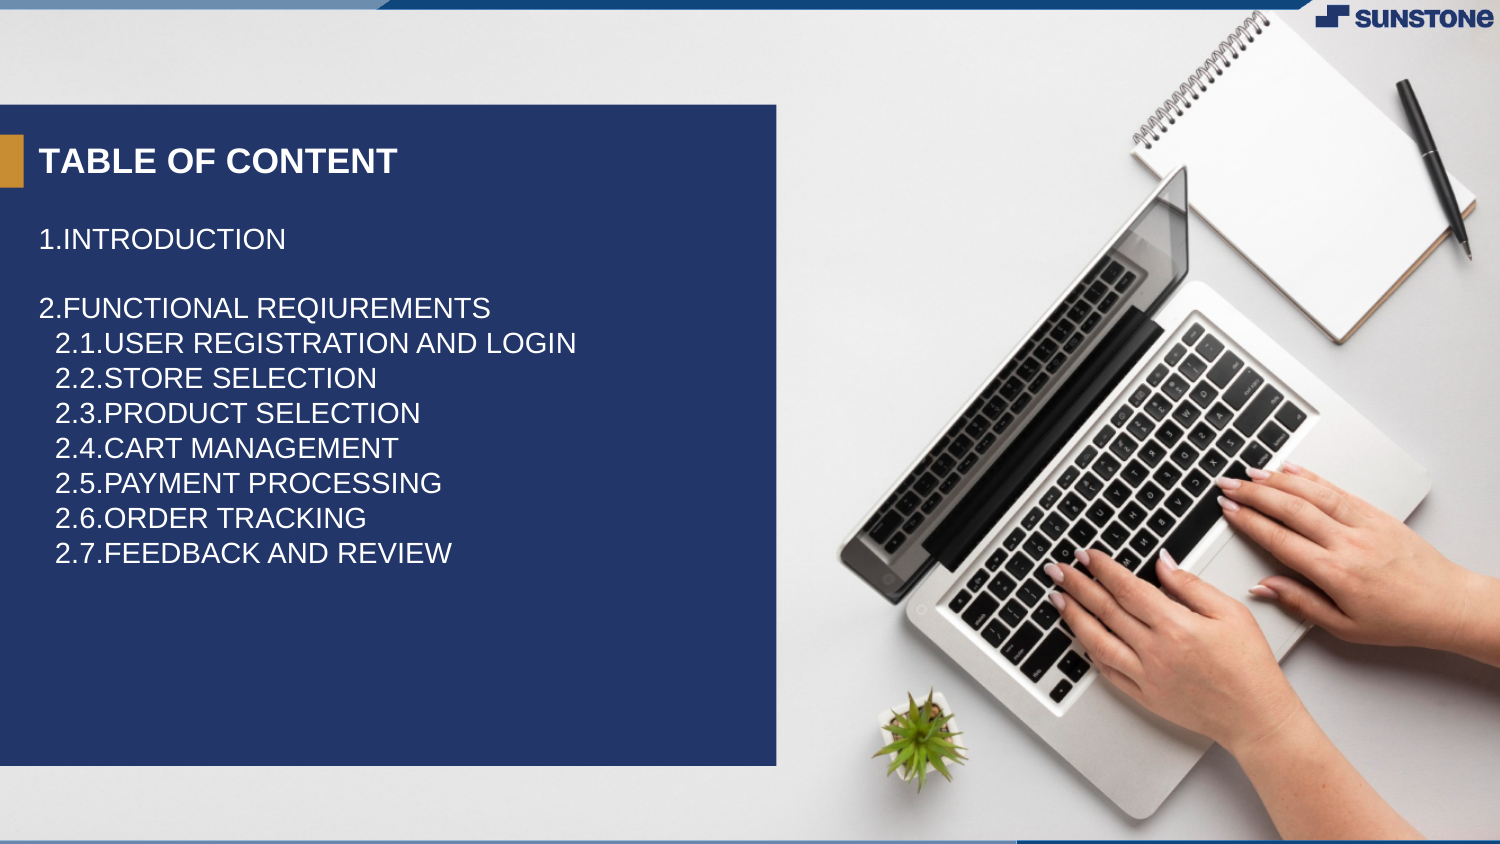

# TABLE OF CONTENT
1.INTRODUCTION

2.FUNCTIONAL REQIUREMENTS
  2.1.USER REGISTRATION AND LOGIN
  2.2.STORE SELECTION
  2.3.PRODUCT SELECTION
  2.4.CART MANAGEMENT
  2.5.PAYMENT PROCESSING
  2.6.ORDER TRACKING
  2.7.FEEDBACK AND REVIEW